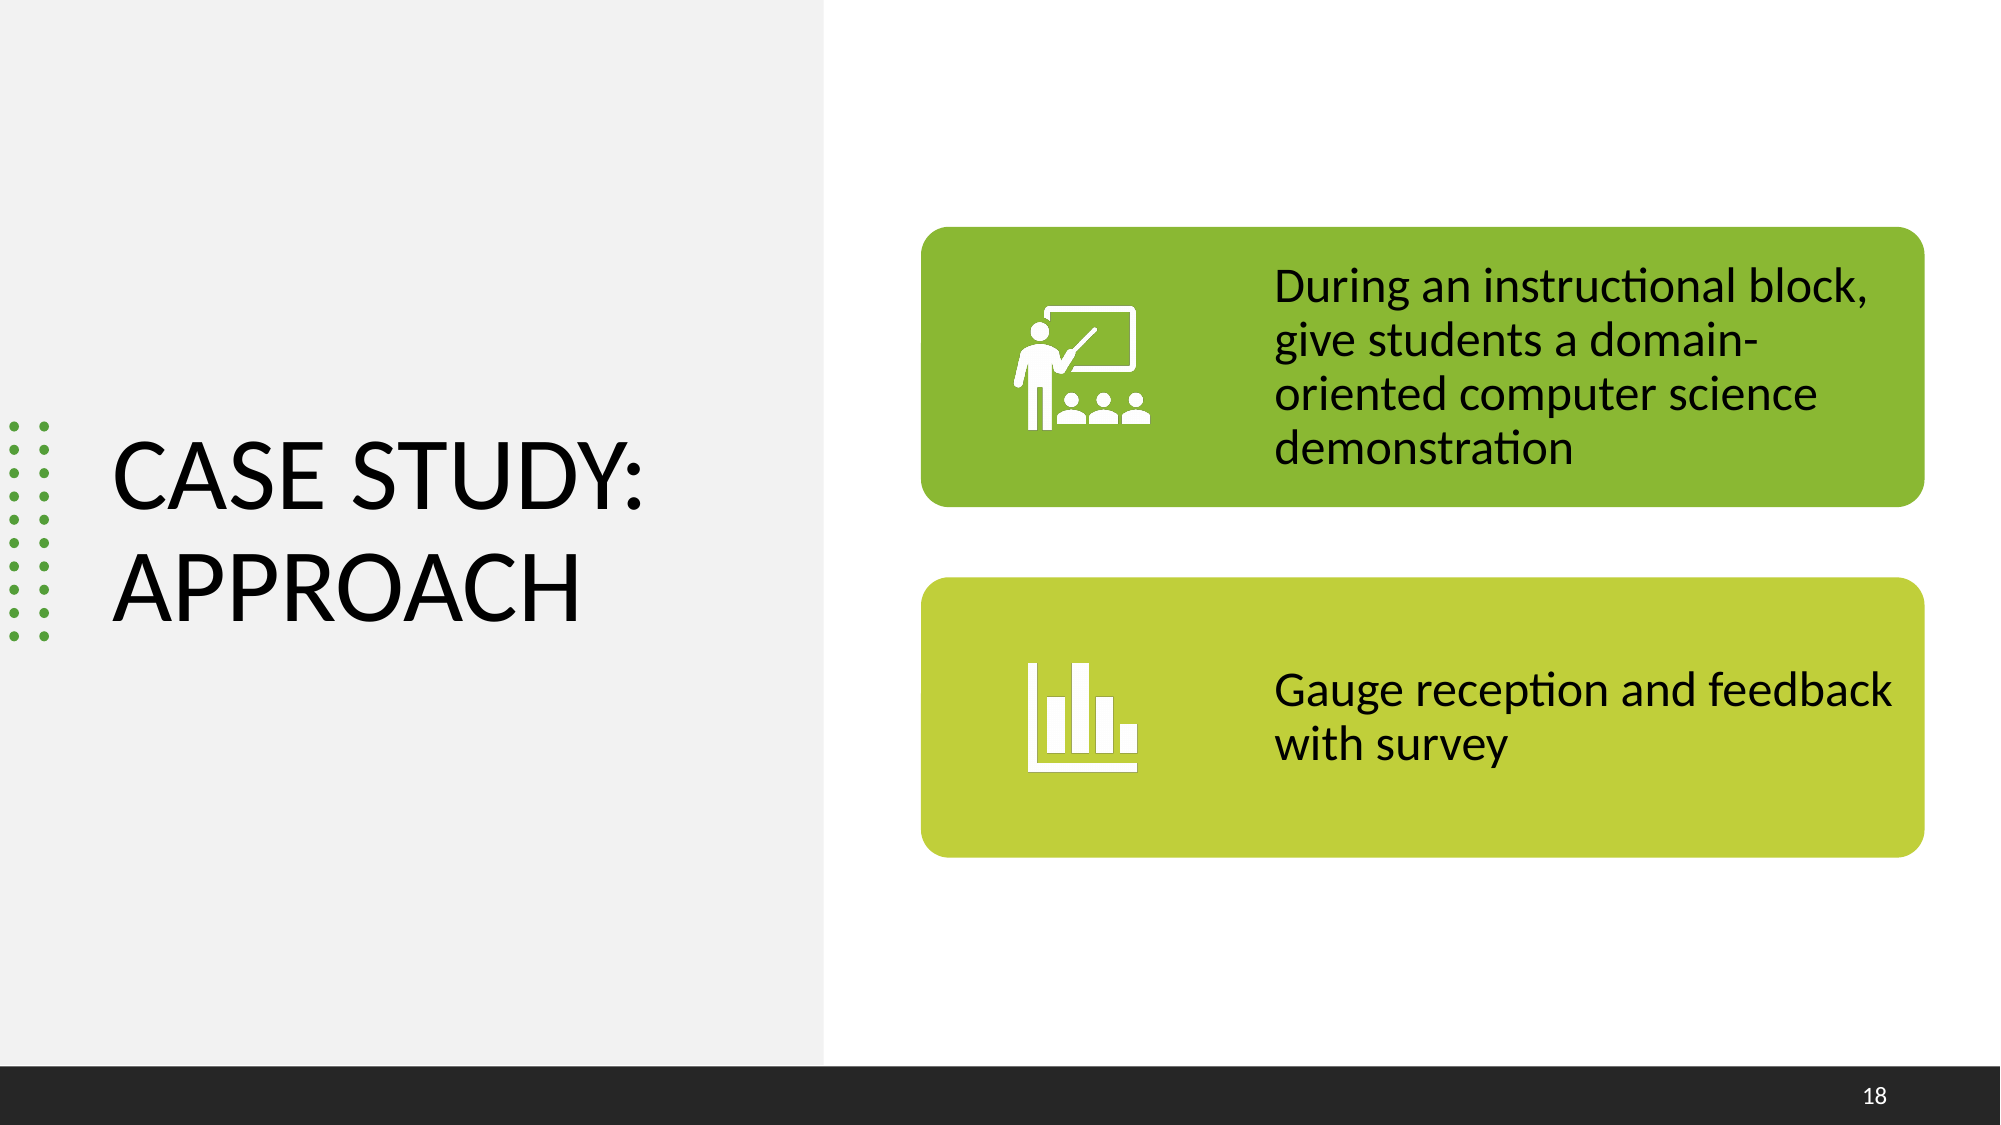

During an instructional block, give students a domain-oriented computer science demonstration
Gauge reception and feedback with survey
# Case study: Approach

18